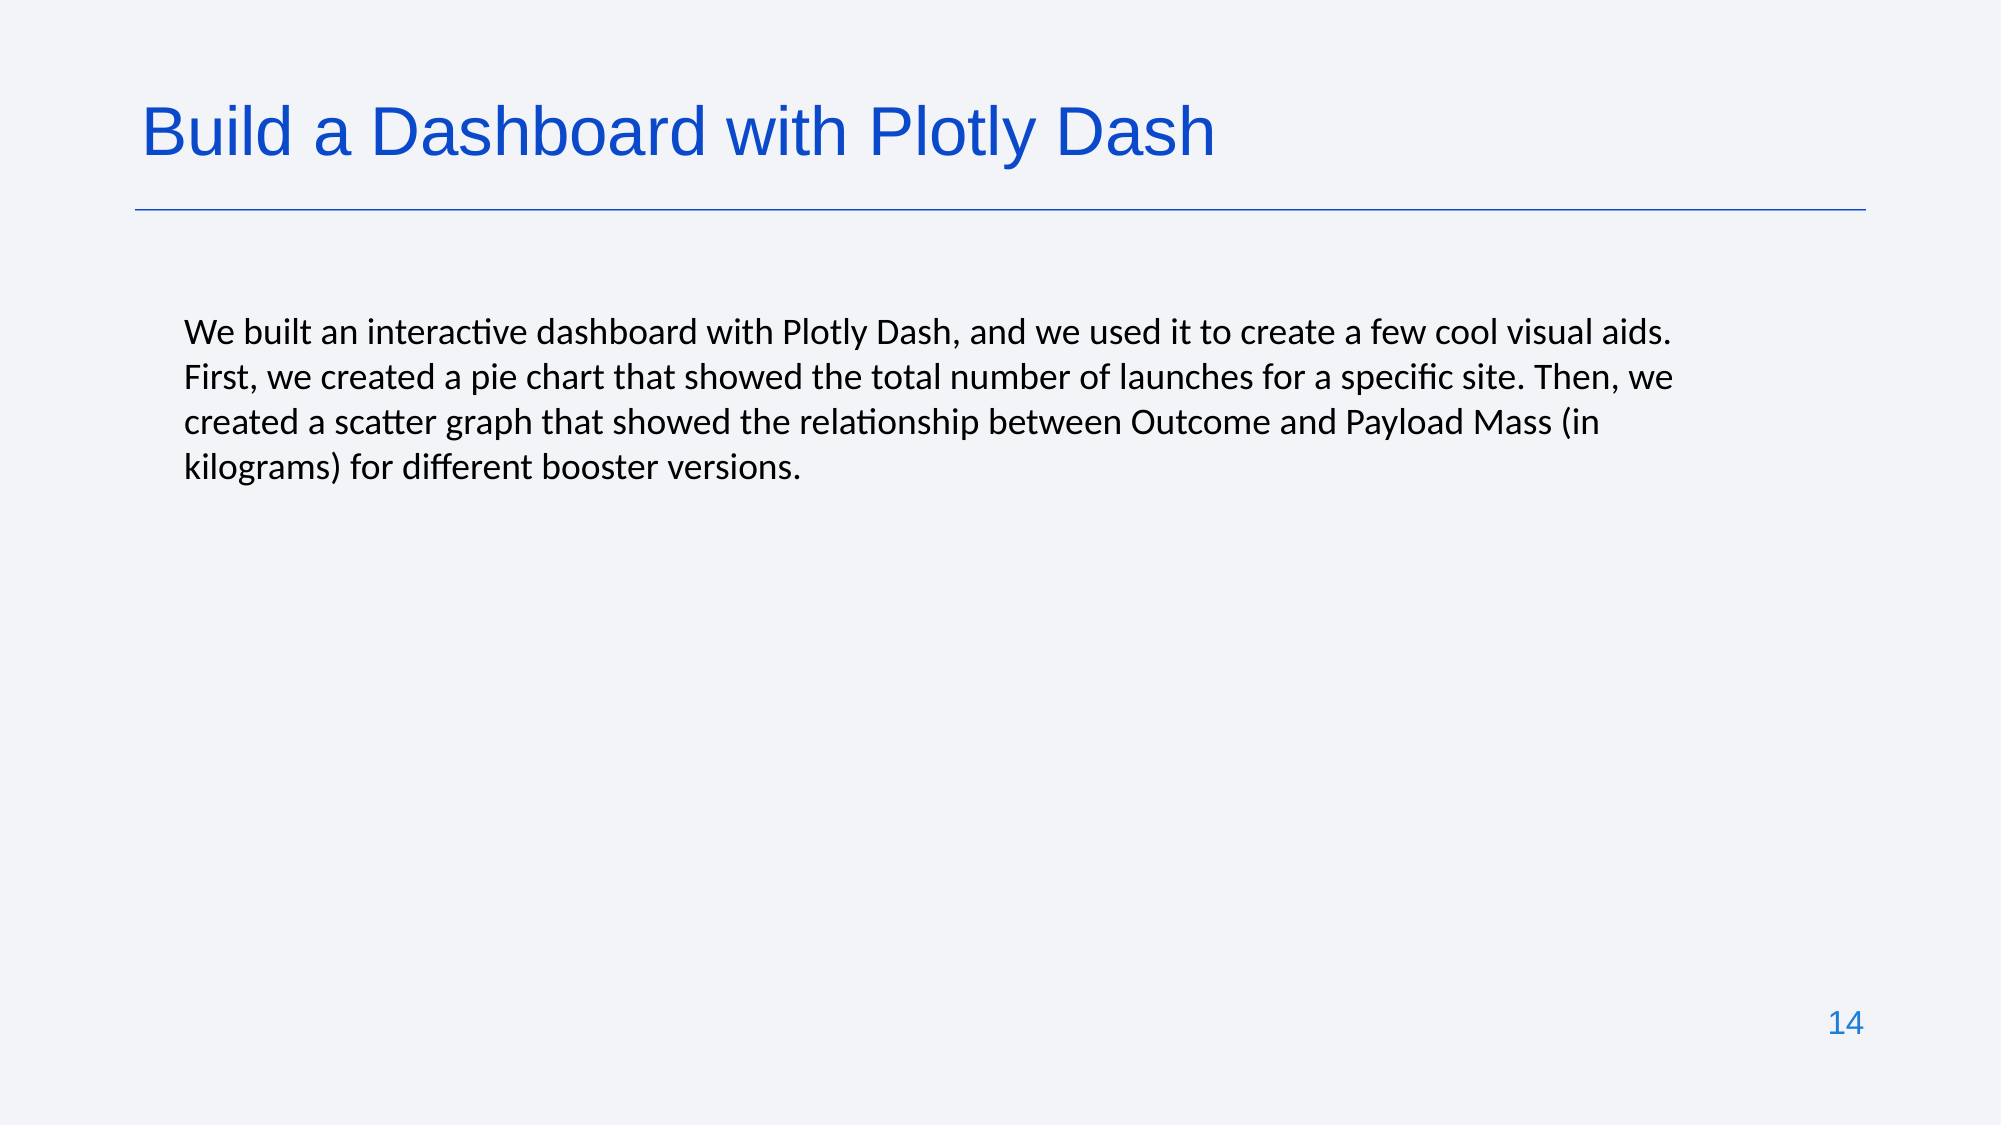

Build a Dashboard with Plotly Dash
We built an interactive dashboard with Plotly Dash, and we used it to create a few cool visual aids. First, we created a pie chart that showed the total number of launches for a specific site. Then, we created a scatter graph that showed the relationship between Outcome and Payload Mass (in kilograms) for different booster versions.
14